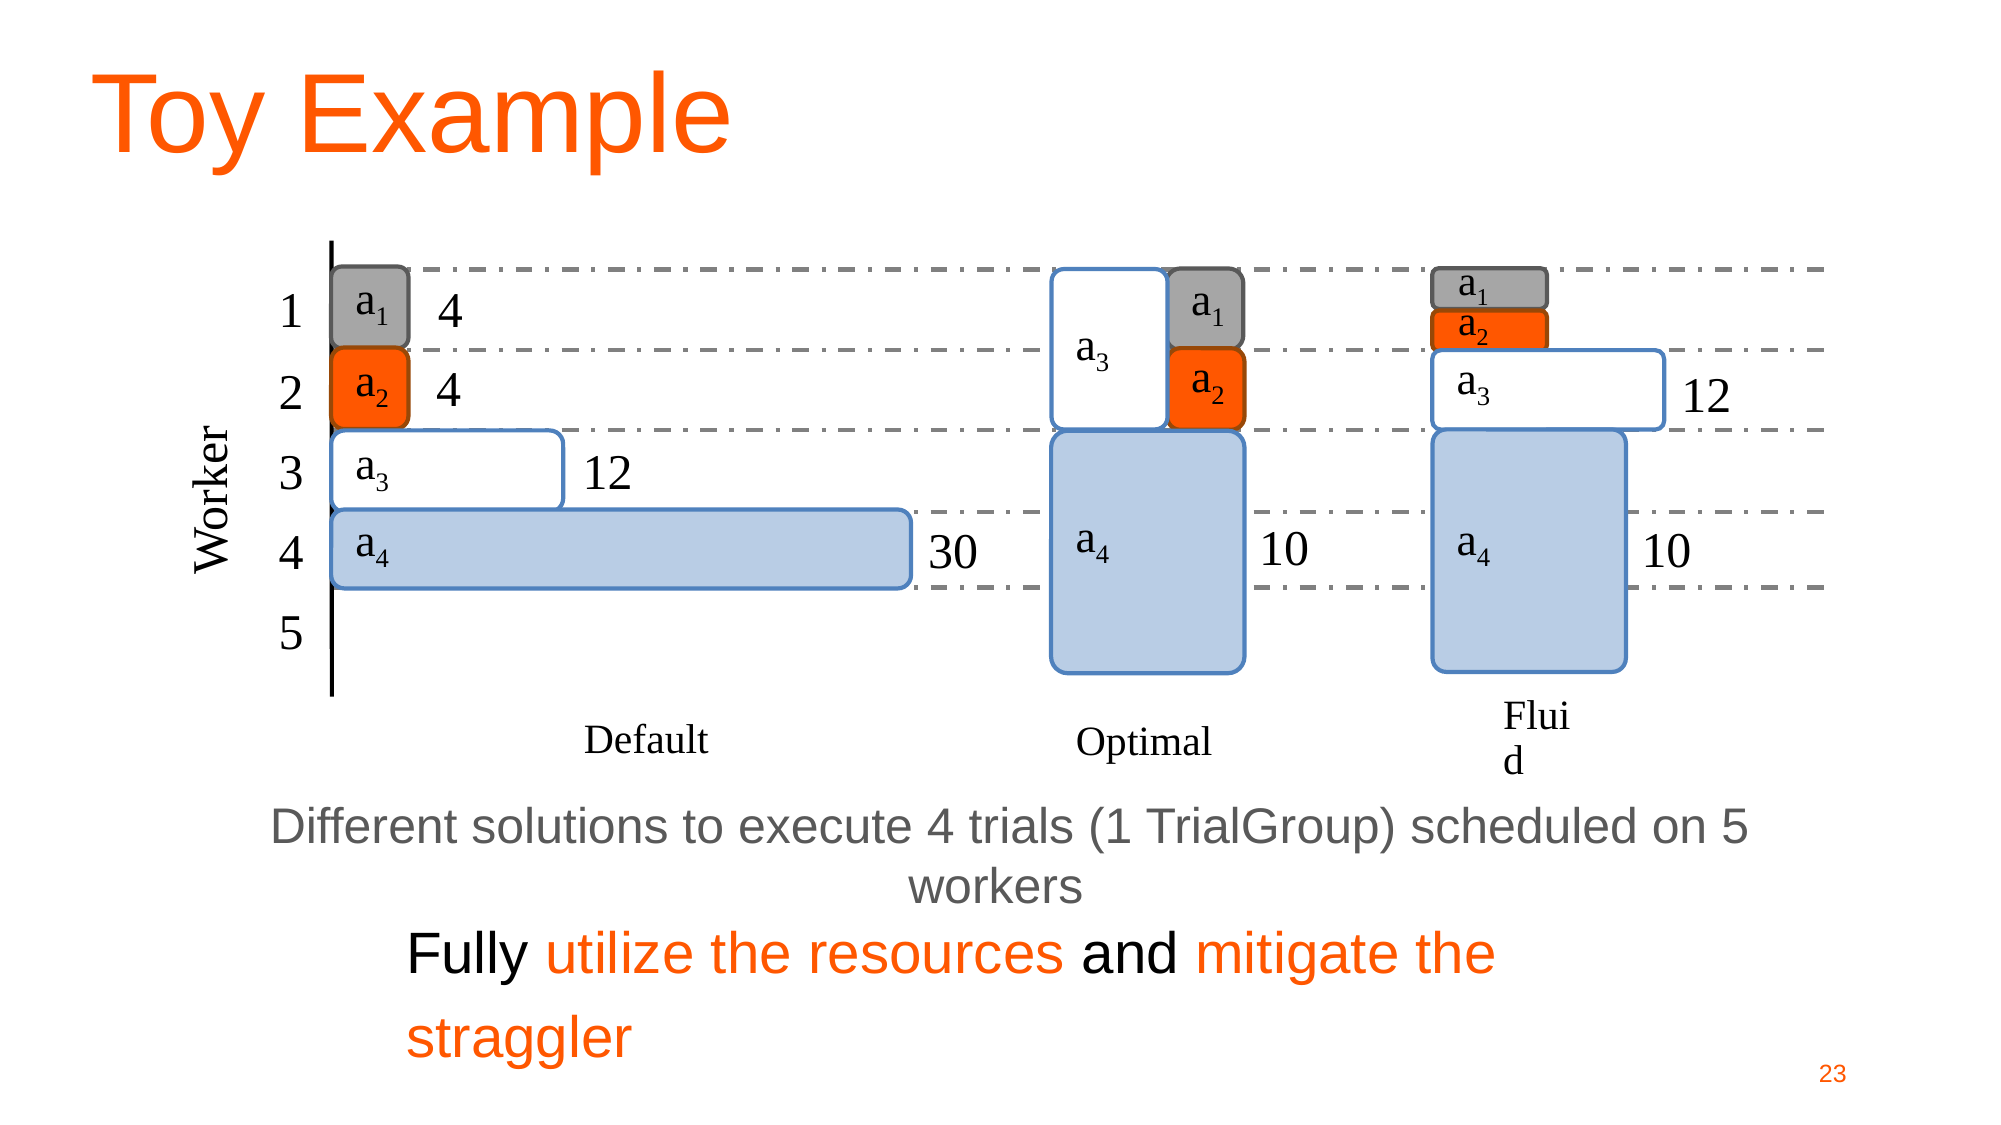

Toy Example
1
2
3
4
5
Worker
a1

a1
4

a1

a3
a2

4

a2

a2

a3
12
12

10
a4

a3

a4
10
30

a4
Default
Optimal
Fluid
 Different solutions to execute 4 trials (1 TrialGroup) scheduled on 5 workers

Fully utilize the resources and mitigate the straggler
23